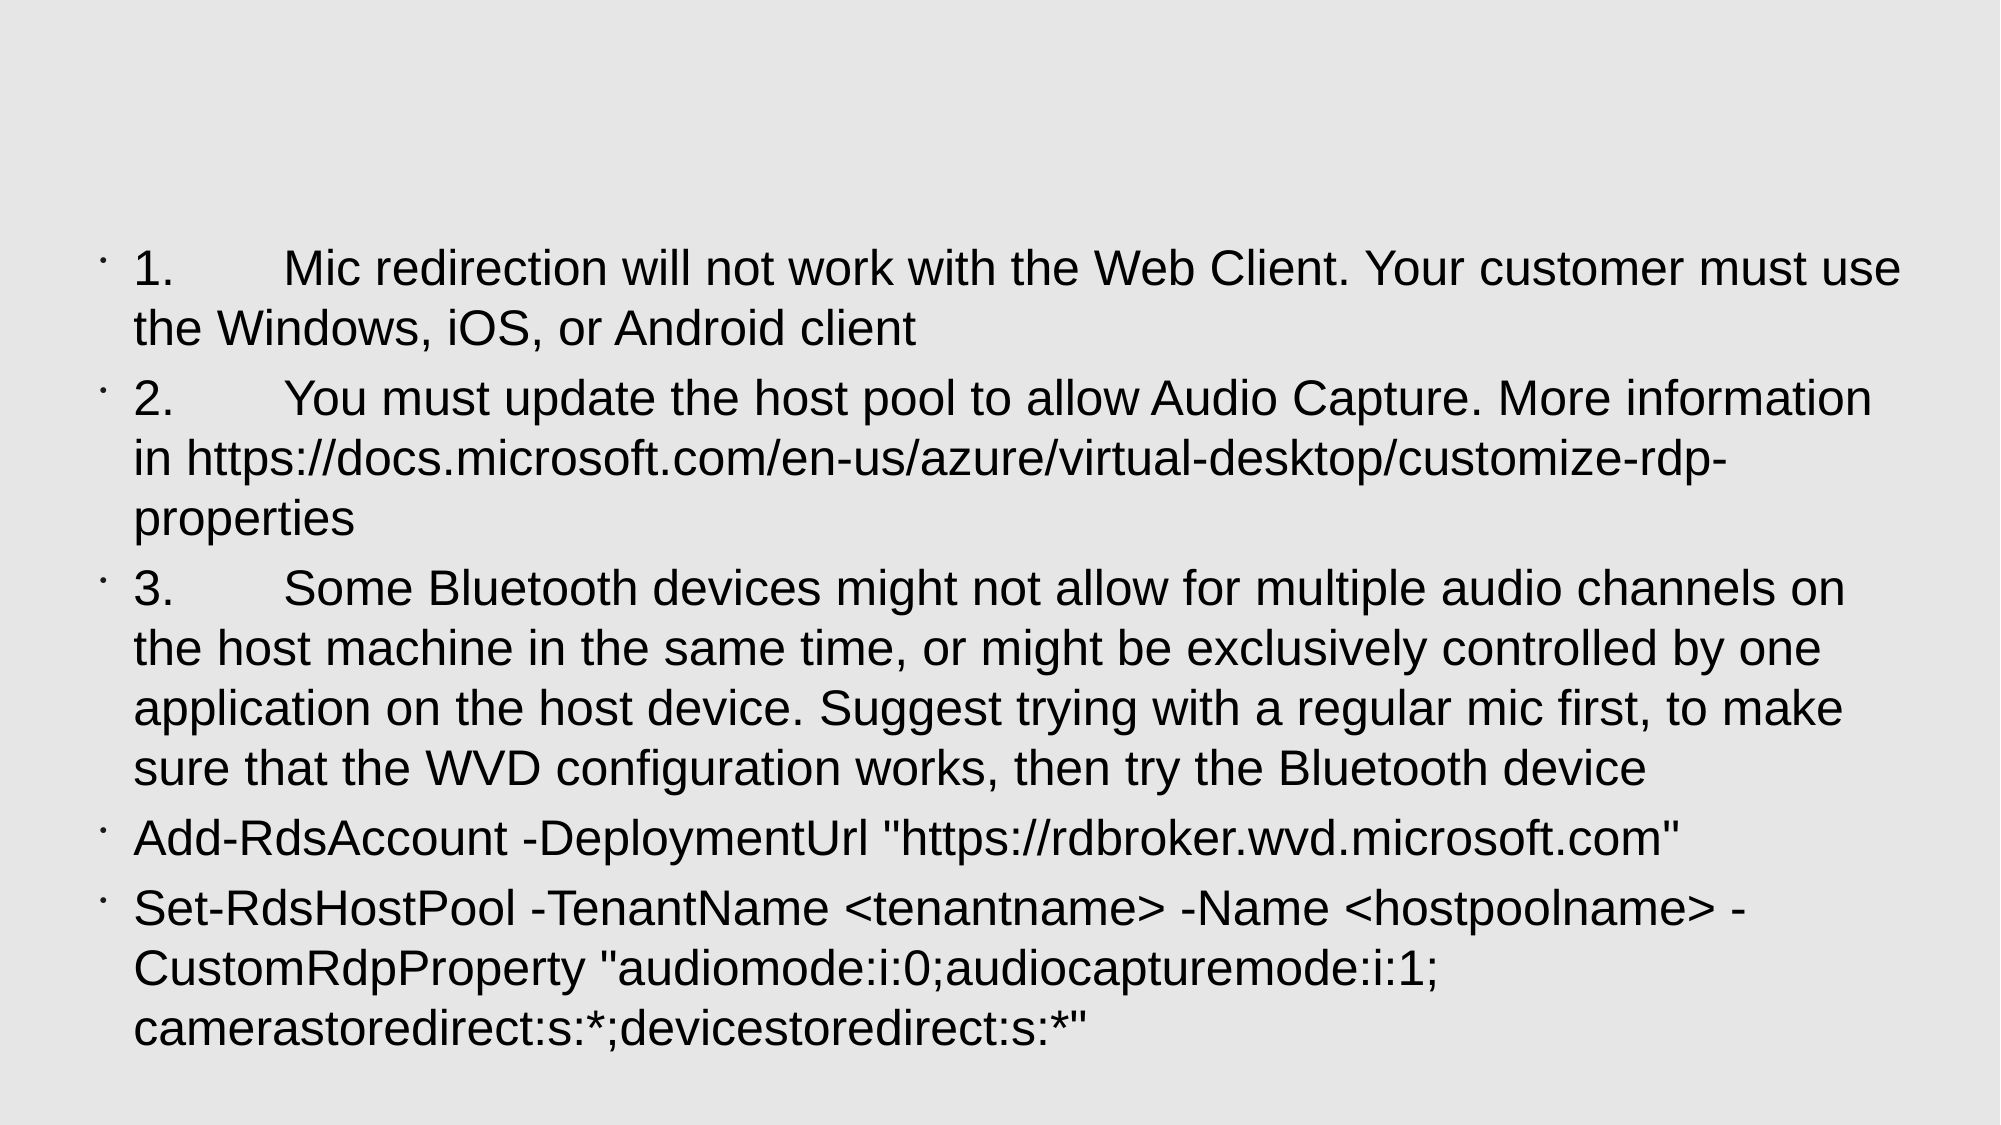

#
1.	Mic redirection will not work with the Web Client. Your customer must use the Windows, iOS, or Android client
2.	You must update the host pool to allow Audio Capture. More information in https://docs.microsoft.com/en-us/azure/virtual-desktop/customize-rdp-properties
3.	Some Bluetooth devices might not allow for multiple audio channels on the host machine in the same time, or might be exclusively controlled by one application on the host device. Suggest trying with a regular mic first, to make sure that the WVD configuration works, then try the Bluetooth device
Add-RdsAccount -DeploymentUrl "https://rdbroker.wvd.microsoft.com"
Set-RdsHostPool -TenantName <tenantname> -Name <hostpoolname> -CustomRdpProperty "audiomode:i:0;audiocapturemode:i:1; camerastoredirect:s:*;devicestoredirect:s:*"